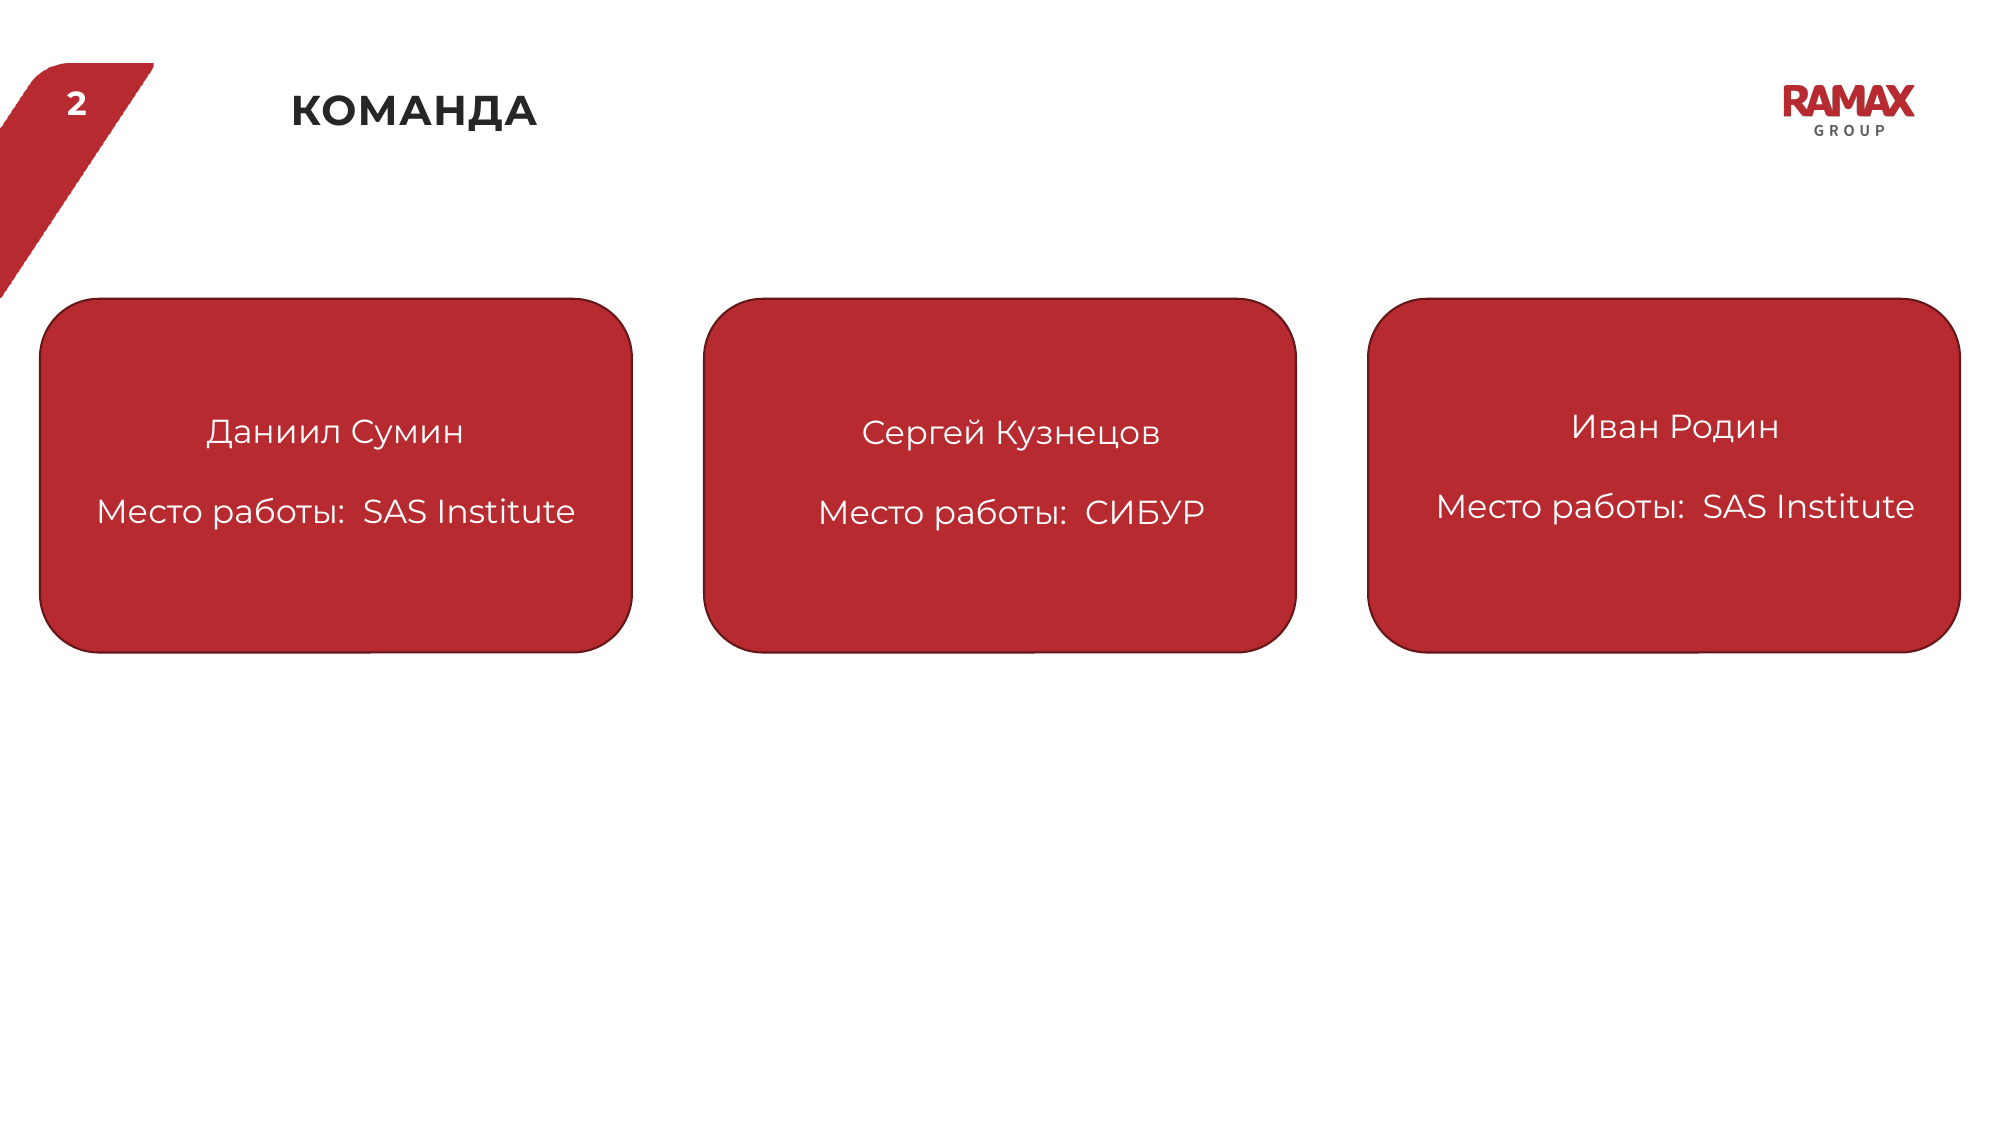

2
Команда

Иван Родин

Место работы:  SAS Institute

Даниил Сумин

Место работы:  SAS Institute

Сергей Кузнецов

Место работы:  СИБУР